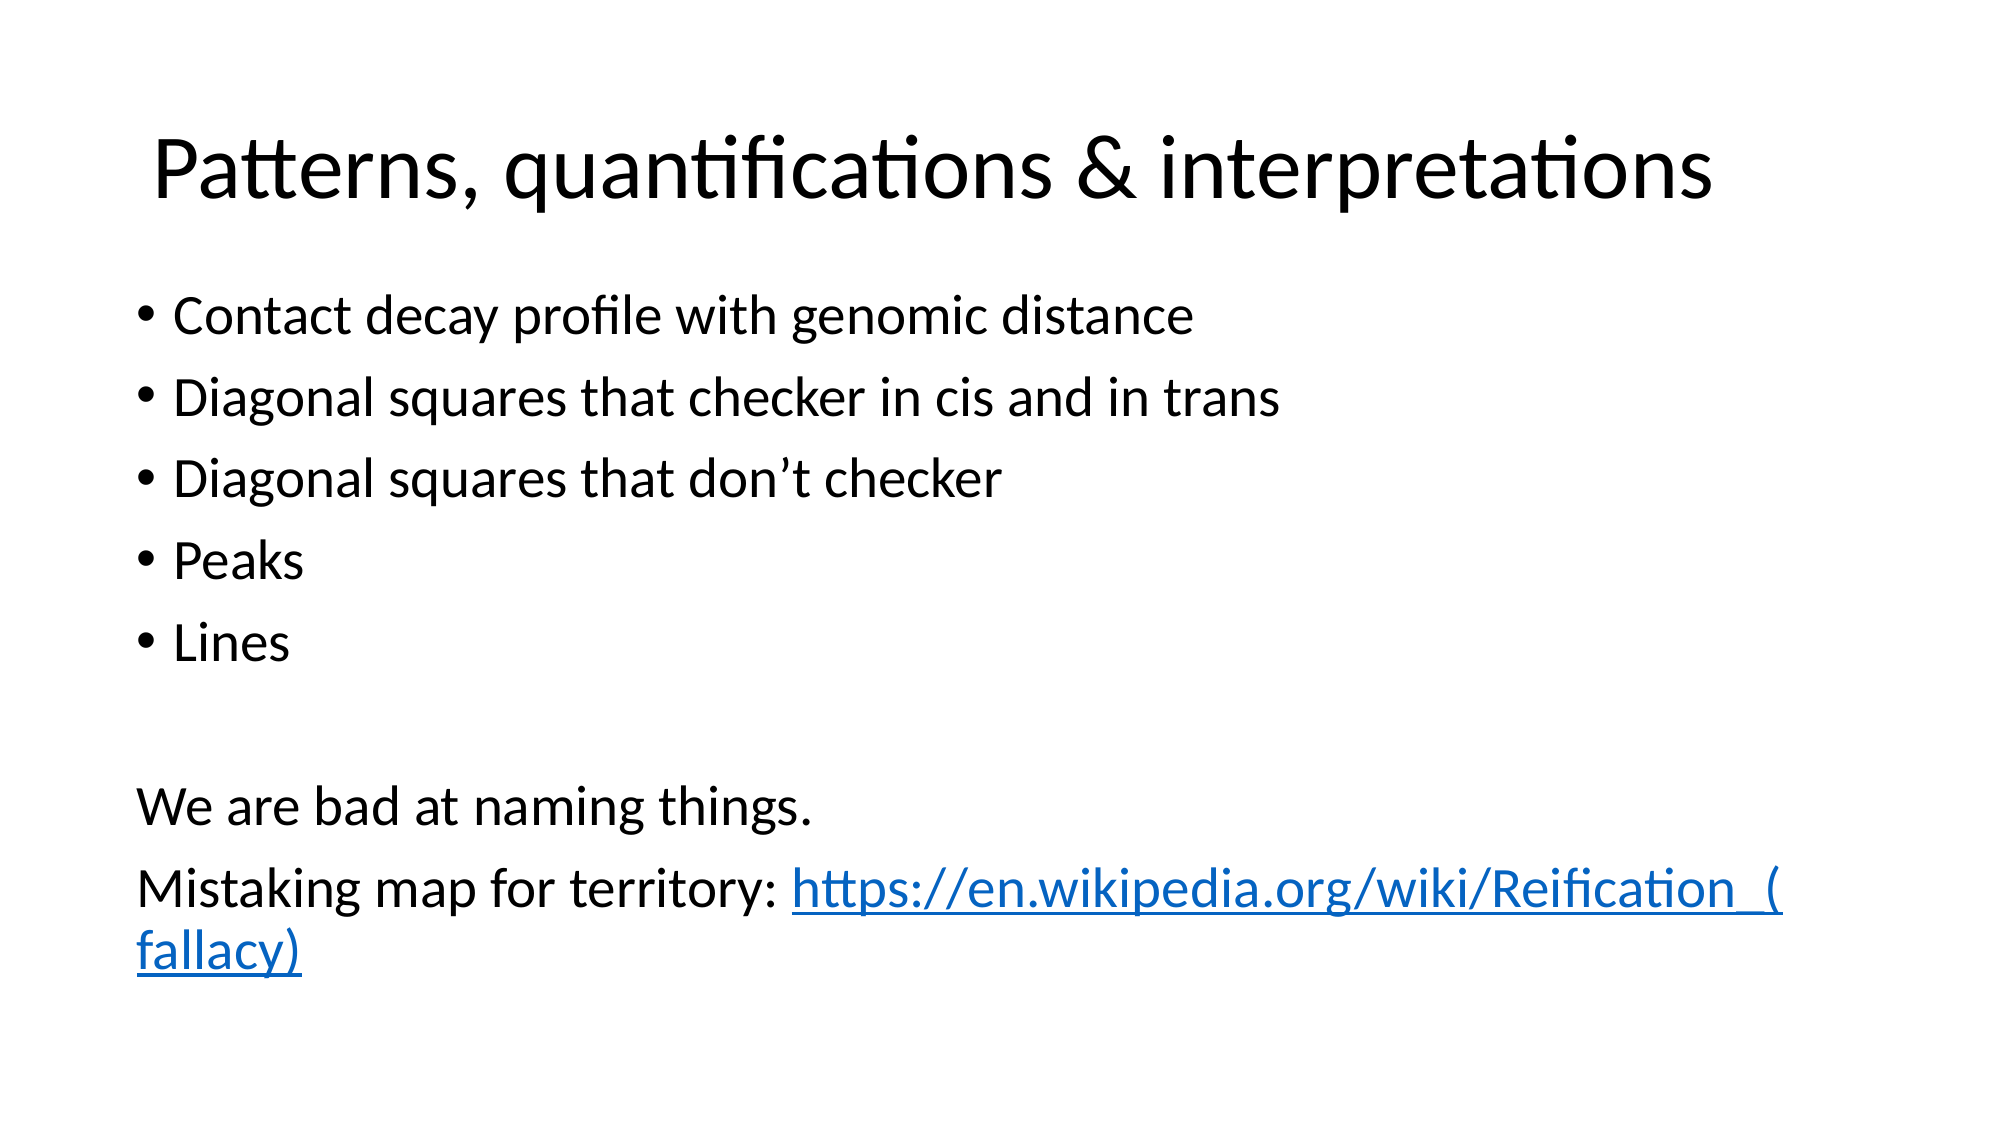

# Patterns, quantifications & interpretations
Contact decay profile with genomic distance
Diagonal squares that checker in cis and in trans
Diagonal squares that don’t checker
Peaks
Lines

We are bad at naming things.
Mistaking map for territory: https://en.wikipedia.org/wiki/Reification_(fallacy)